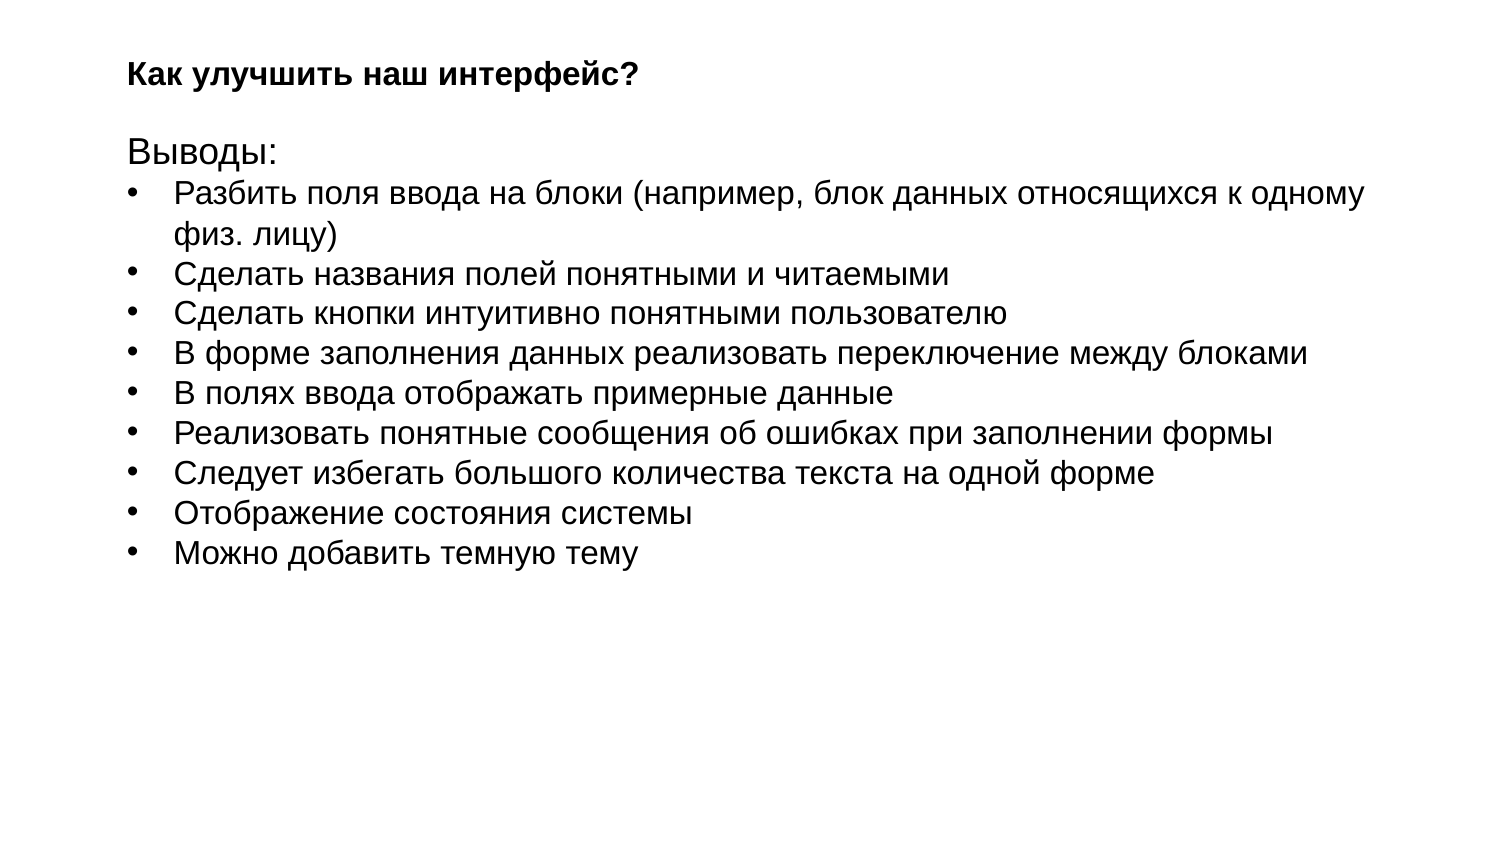

Как улучшить наш интерфейс?

Выводы:
Разбить поля ввода на блоки (например, блок данных относящихся к одному физ. лицу)
Сделать названия полей понятными и читаемыми
Сделать кнопки интуитивно понятными пользователю
В форме заполнения данных реализовать переключение между блоками
В полях ввода отображать примерные данные
Реализовать понятные сообщения об ошибках при заполнении формы
Следует избегать большого количества текста на одной форме
Отображение состояния системы
Можно добавить темную тему